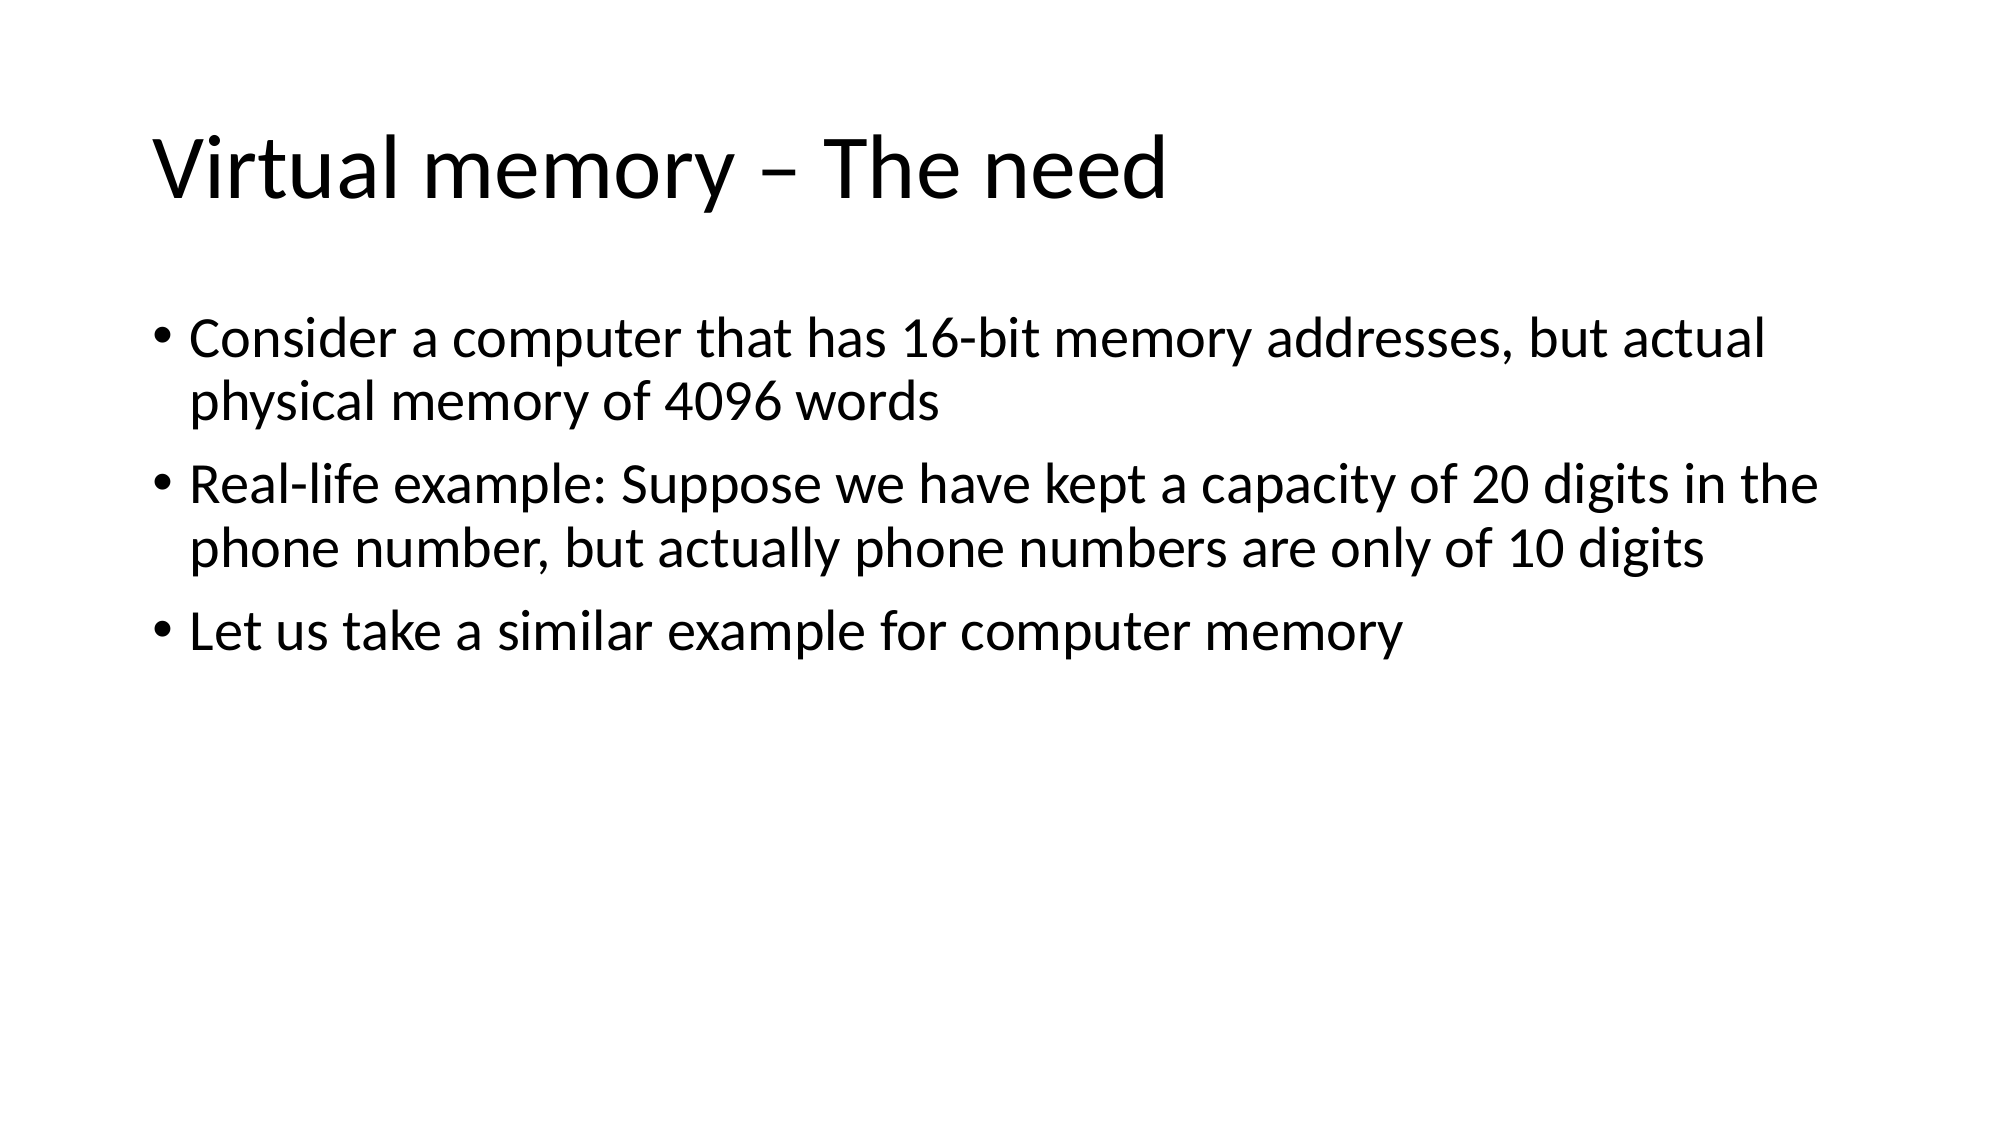

# Virtual memory – The need
Consider a computer that has 16-bit memory addresses, but actual physical memory of 4096 words
Real-life example: Suppose we have kept a capacity of 20 digits in the phone number, but actually phone numbers are only of 10 digits
Let us take a similar example for computer memory